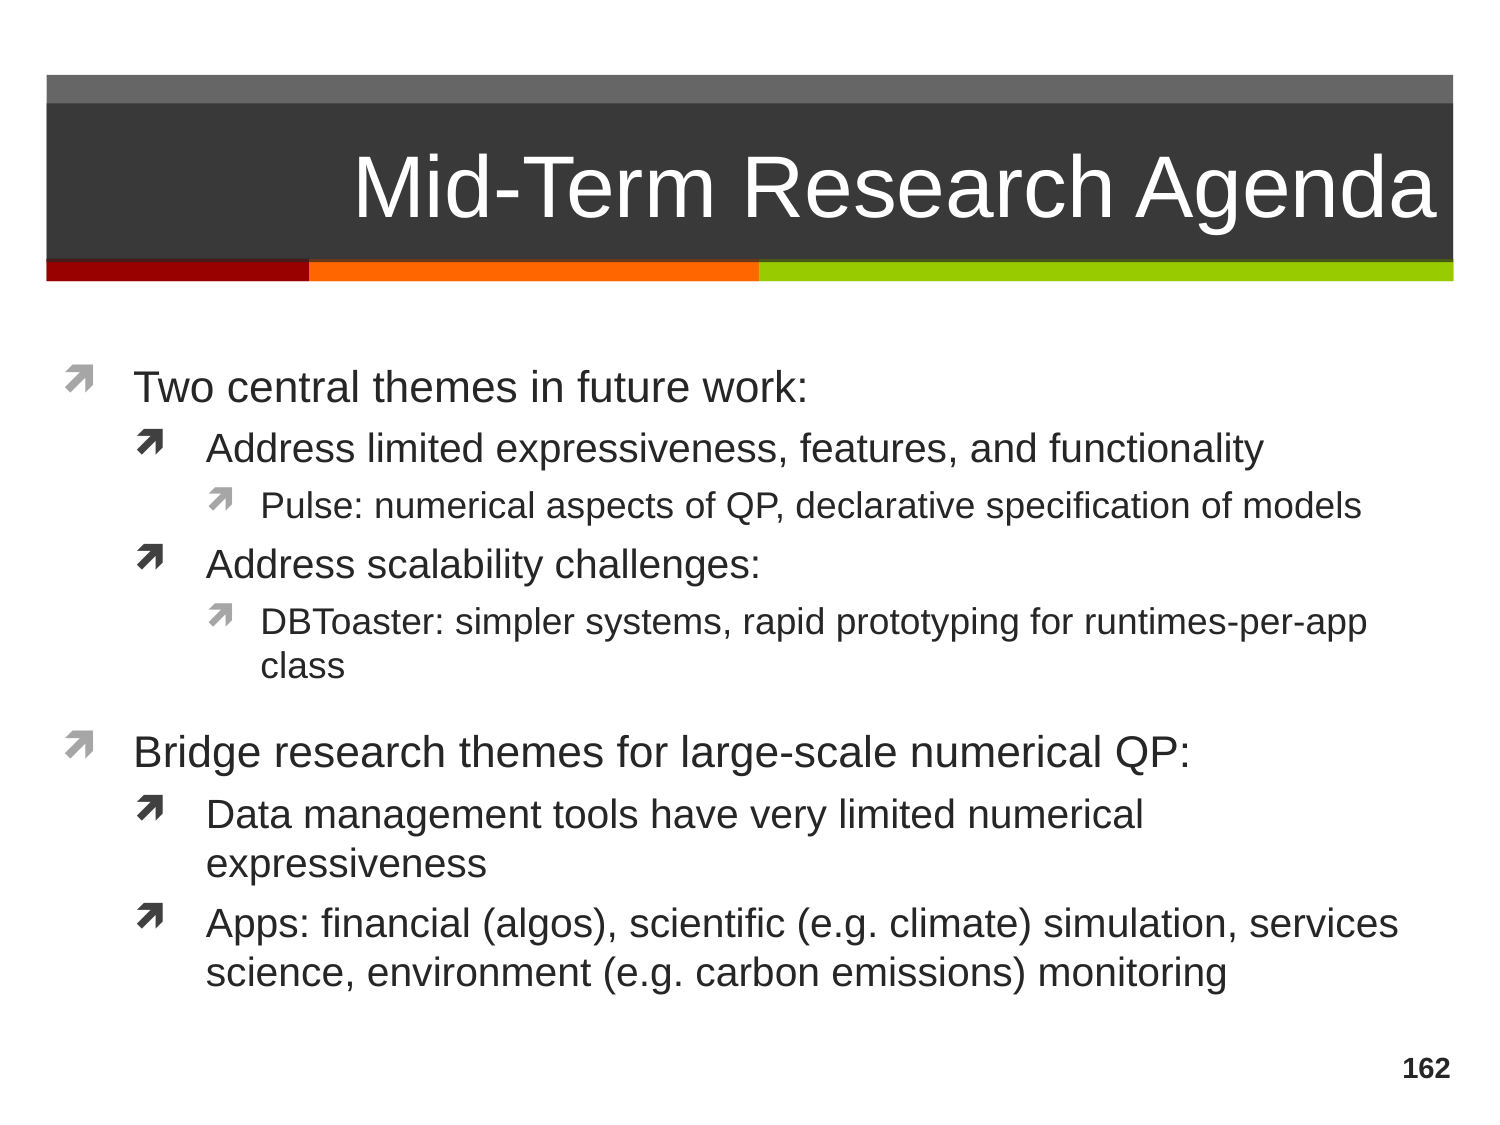

# Mid-Term Research Agenda
Two central themes in future work:
Address limited expressiveness, features, and functionality
Pulse: numerical aspects of QP, declarative specification of models
Address scalability challenges:
DBToaster: simpler systems, rapid prototyping for runtimes-per-app class
Bridge research themes for large-scale numerical QP:
Data management tools have very limited numerical expressiveness
Apps: financial (algos), scientific (e.g. climate) simulation, services science, environment (e.g. carbon emissions) monitoring